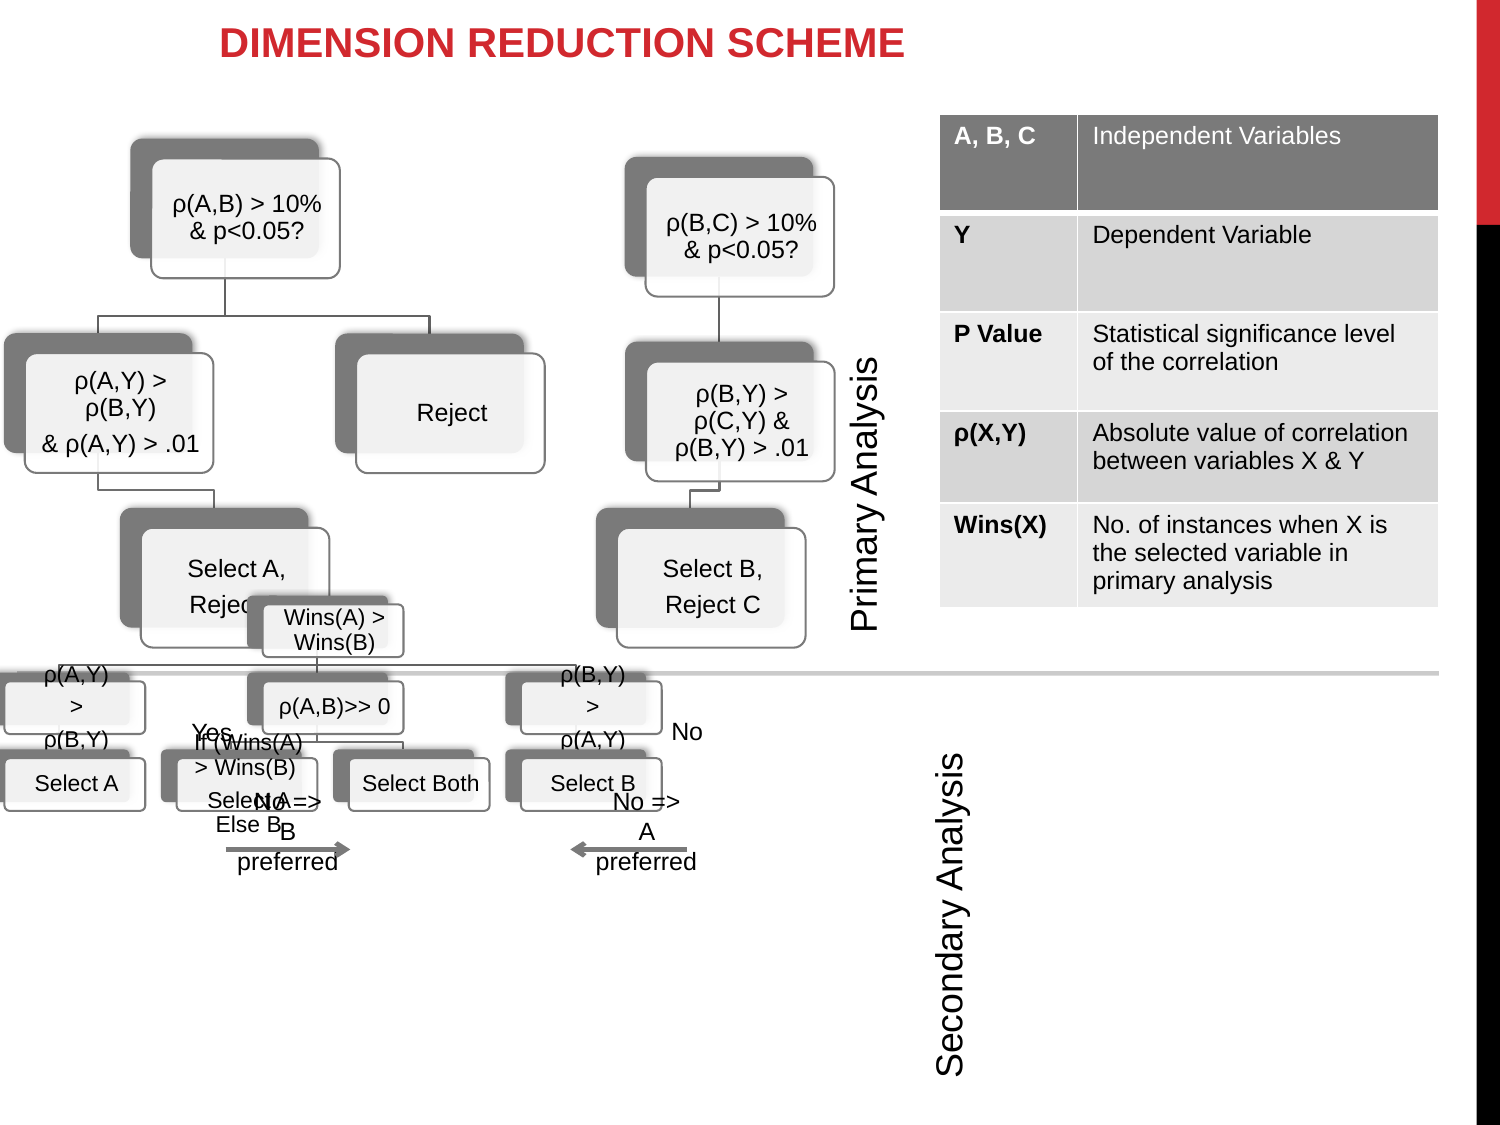

Dimension reduction Scheme
| A, B, C | Independent Variables |
| --- | --- |
| Y | Dependent Variable |
| P Value | Statistical significance level of the correlation |
| ρ(X,Y) | Absolute value of correlation between variables X & Y |
| Wins(X) | No. of instances when X is the selected variable in primary analysis |
ρ(A,B) > 10% & p<0.05?
ρ(A,Y) > ρ(B,Y)
& ρ(A,Y) > .01
Select A,
Reject B
Reject
ρ(B,C) > 10% & p<0.05?
ρ(B,Y) > ρ(C,Y) & ρ(B,Y) > .01
Select B,
Reject C
Primary Analysis
Wins(A) > Wins(B)
ρ(A,Y)
>
ρ(B,Y)
Select A
ρ(A,B)>> 0
If (Wins(A) > Wins(B)
Select A Else B
Select Both
ρ(B,Y)
>
ρ(A,Y)
Select B
No
Yes
No =>
A preferred
No =>
B preferred
Secondary Analysis